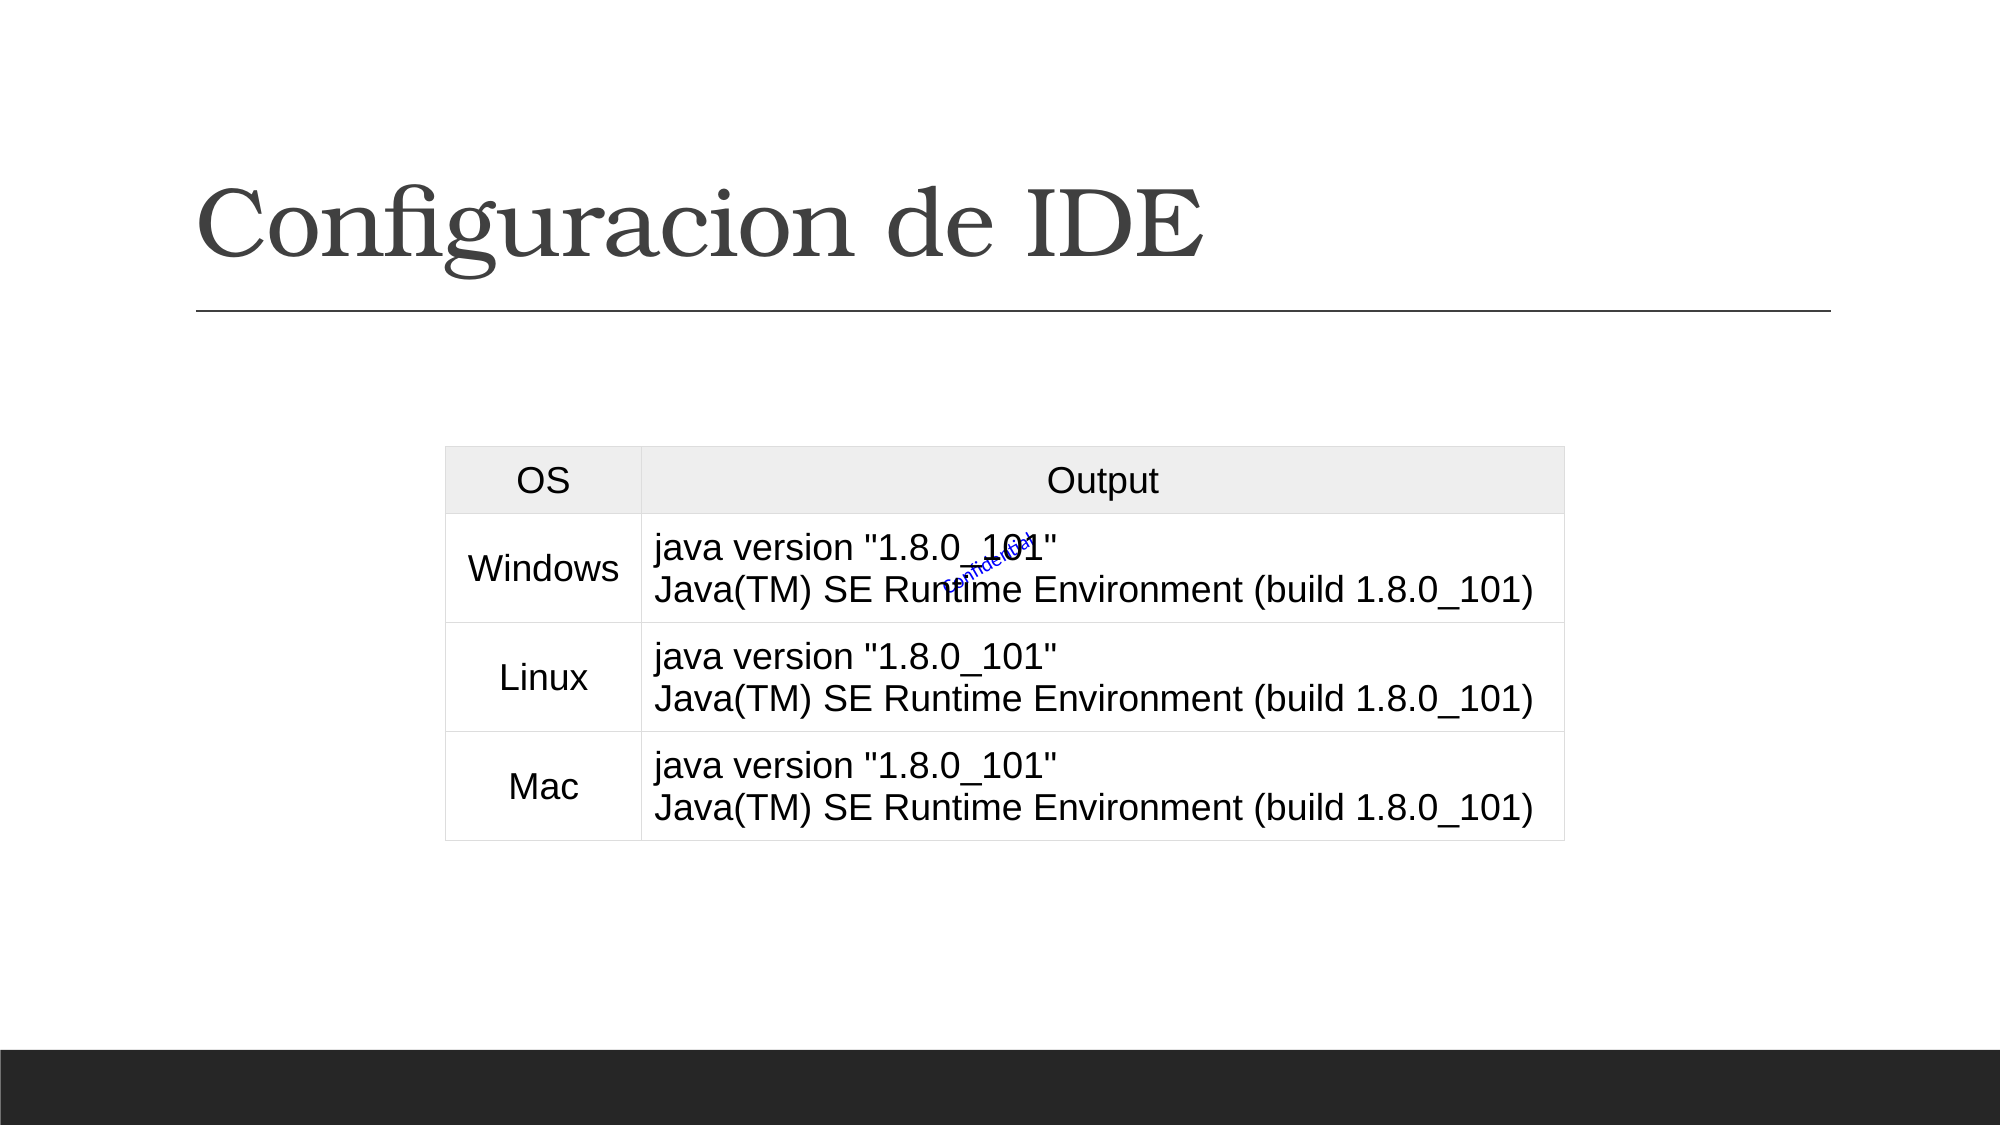

# Configuracion de IDE

| OS | Output |
| --- | --- |
| Windows | java version "1.8.0\_101" Java(TM) SE Runtime Environment (build 1.8.0\_101) |
| Linux | java version "1.8.0\_101" Java(TM) SE Runtime Environment (build 1.8.0\_101) |
| Mac | java version "1.8.0\_101" Java(TM) SE Runtime Environment (build 1.8.0\_101) |